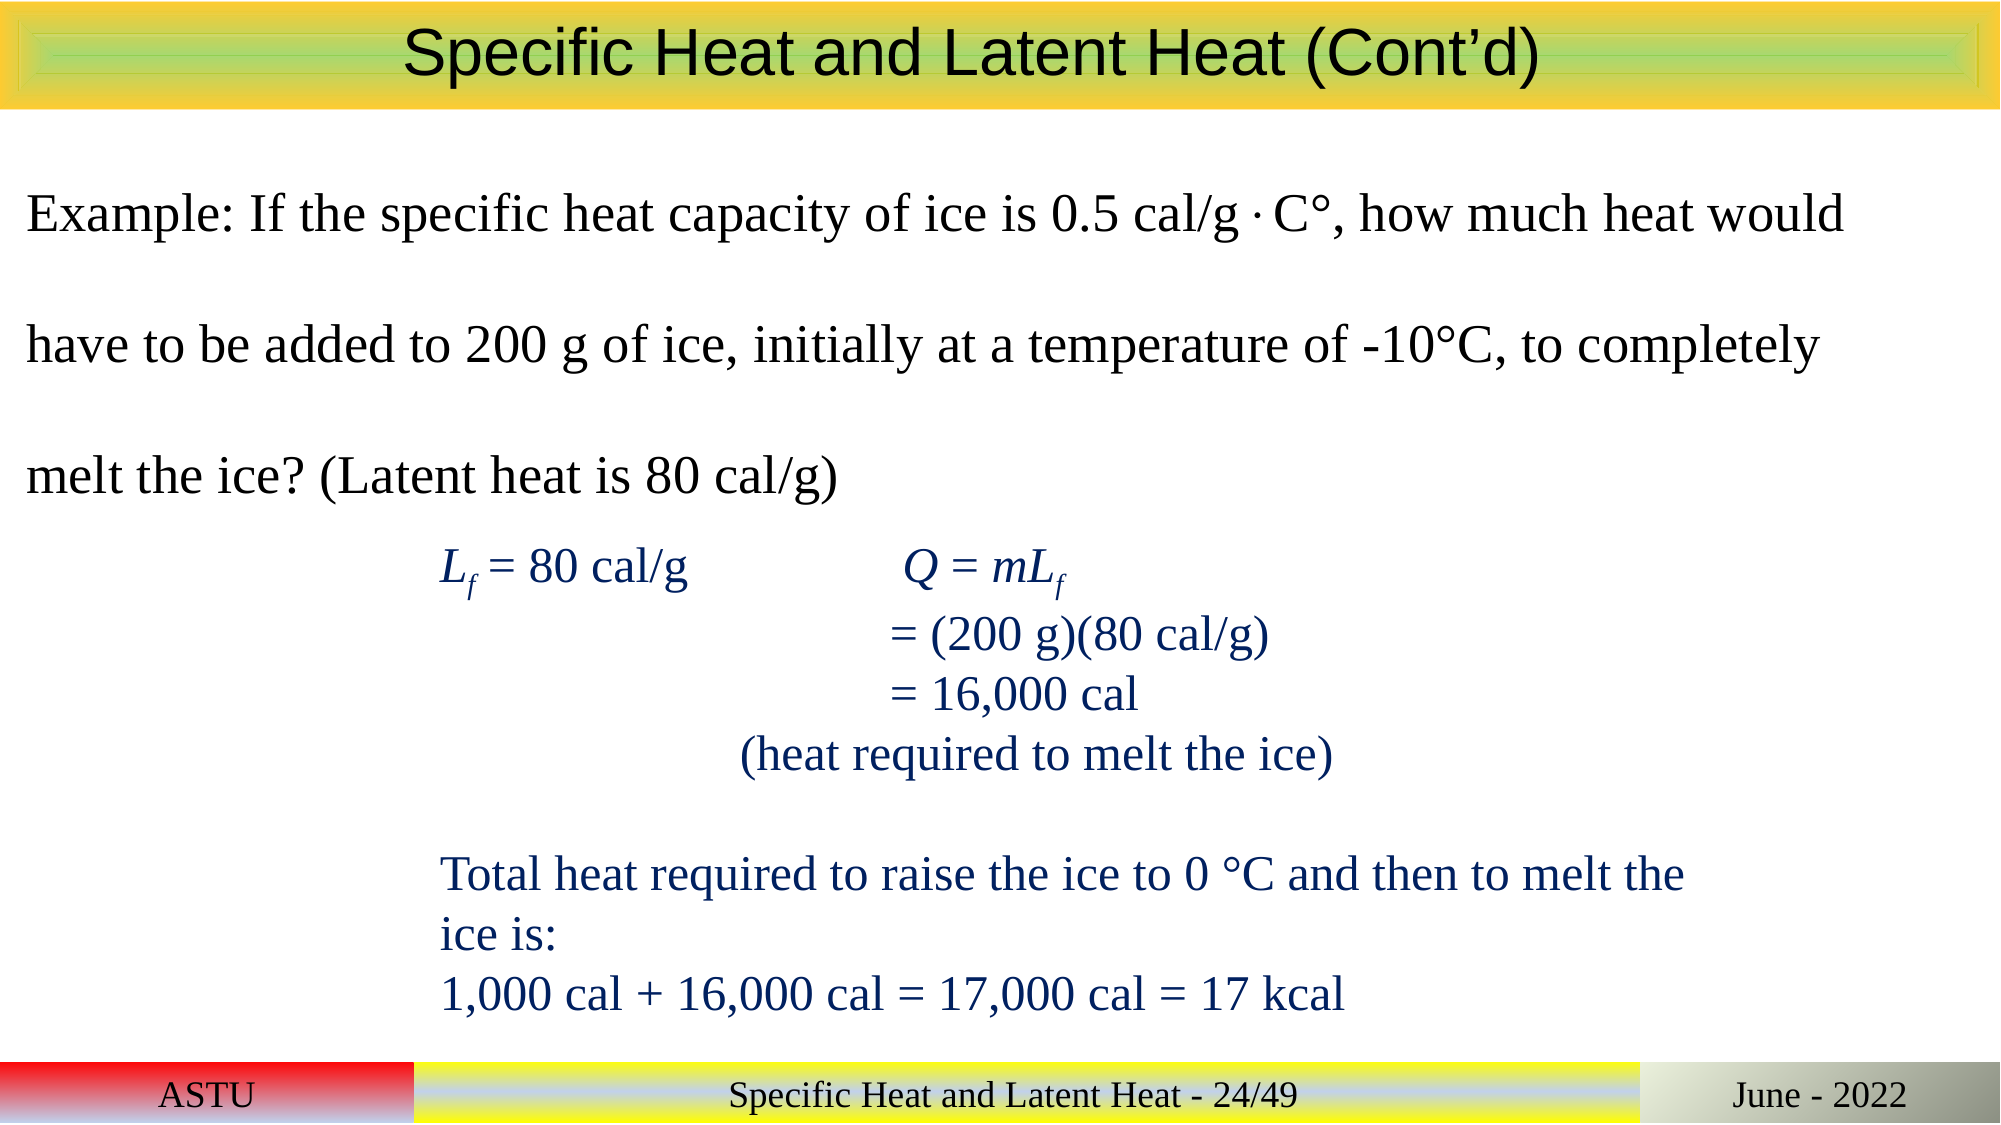

Specific Heat and Latent Heat (Cont’d)
# Example: If the specific heat capacity of ice is 0.5 cal/g⋅C°, how much heat would have to be added to 200 g of ice, initially at a temperature of -10°C, to completely melt the ice? (Latent heat is 80 cal/g)
Lf = 80 cal/g		 Q = mLf
			= (200 g)(80 cal/g) 				                        = 16,000 cal
		(heat required to melt the ice)
Total heat required to raise the ice to 0 °C and then to melt the ice is:
1,000 cal + 16,000 cal = 17,000 cal = 17 kcal
ASTU
		Specific Heat and Latent Heat - 24/49
June - 2022